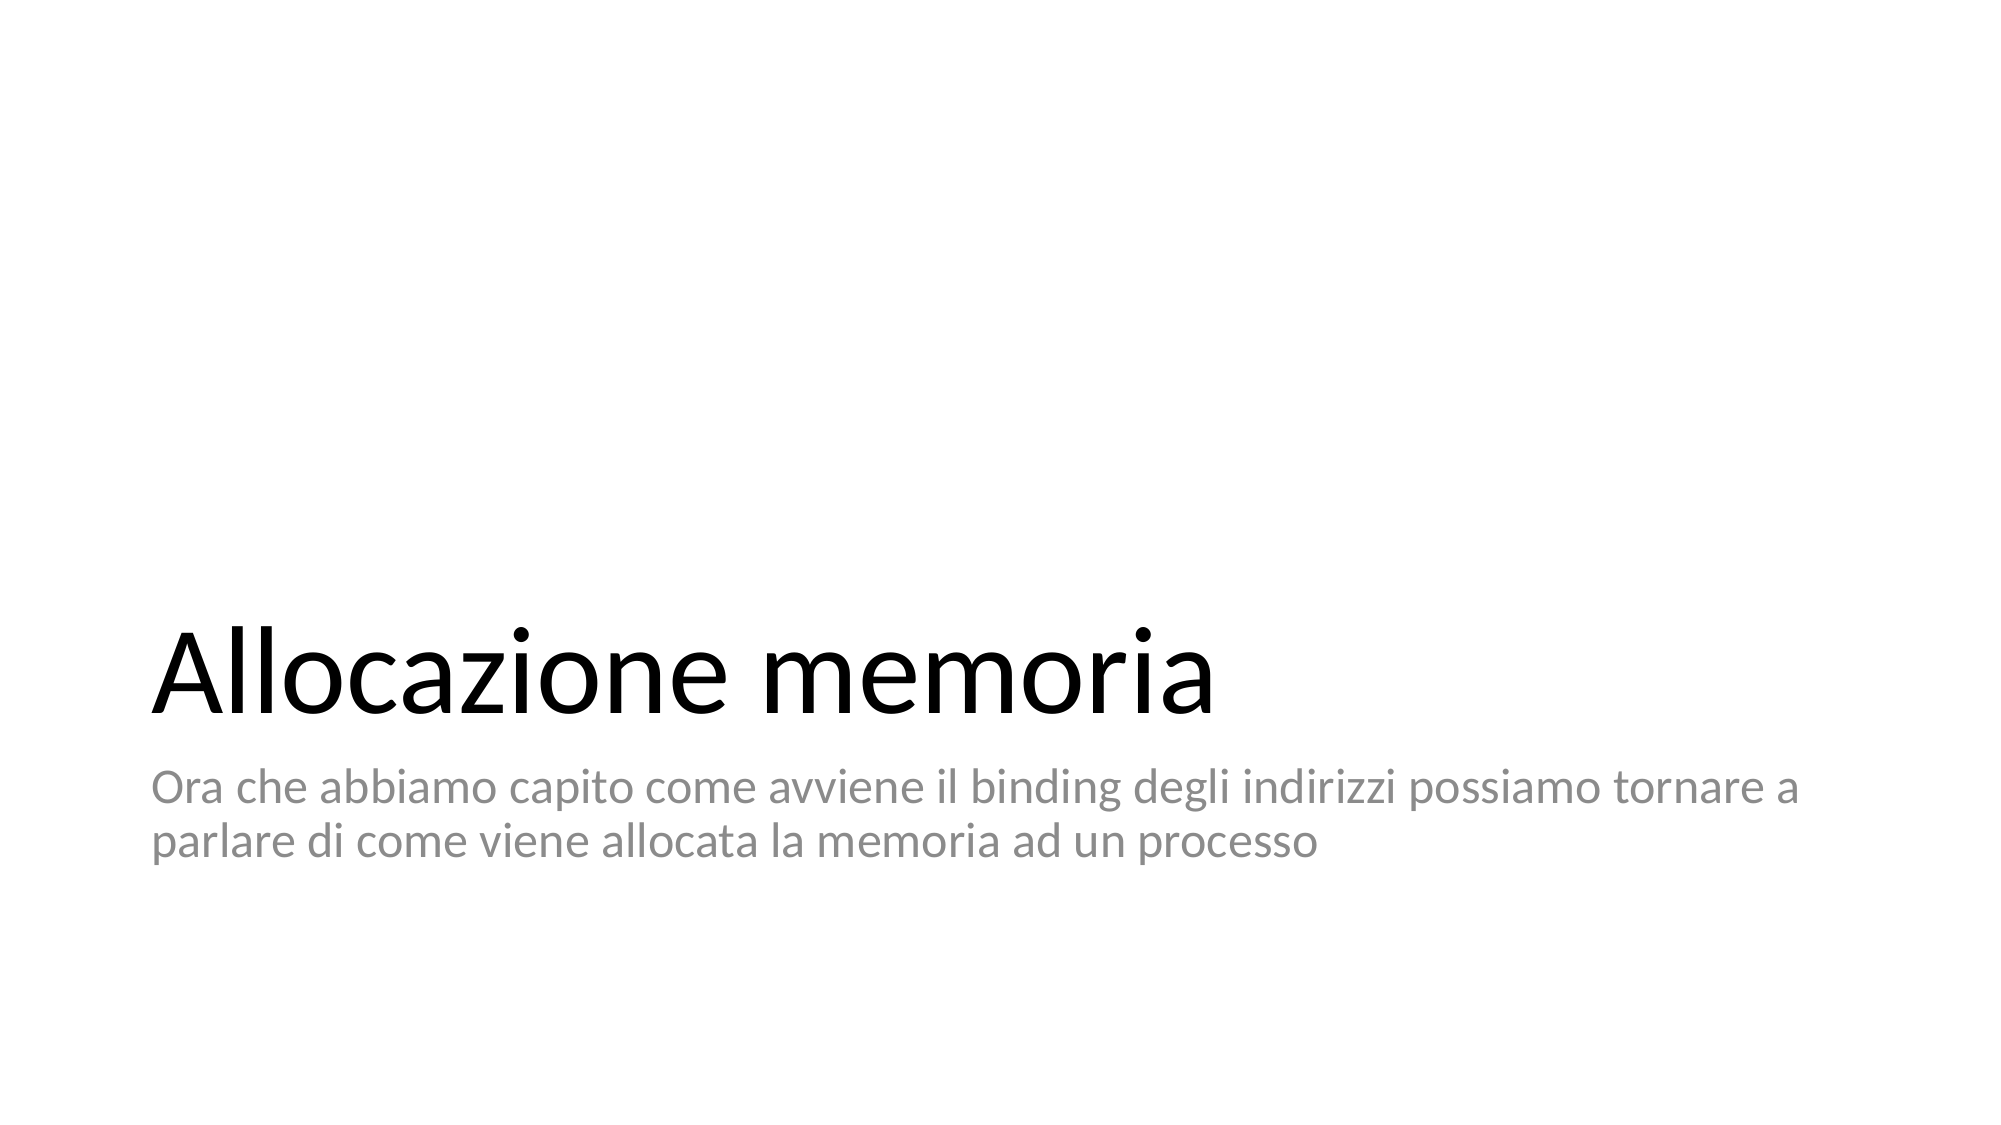

# Allocazione memoria
Ora che abbiamo capito come avviene il binding degli indirizzi possiamo tornare a parlare di come viene allocata la memoria ad un processo